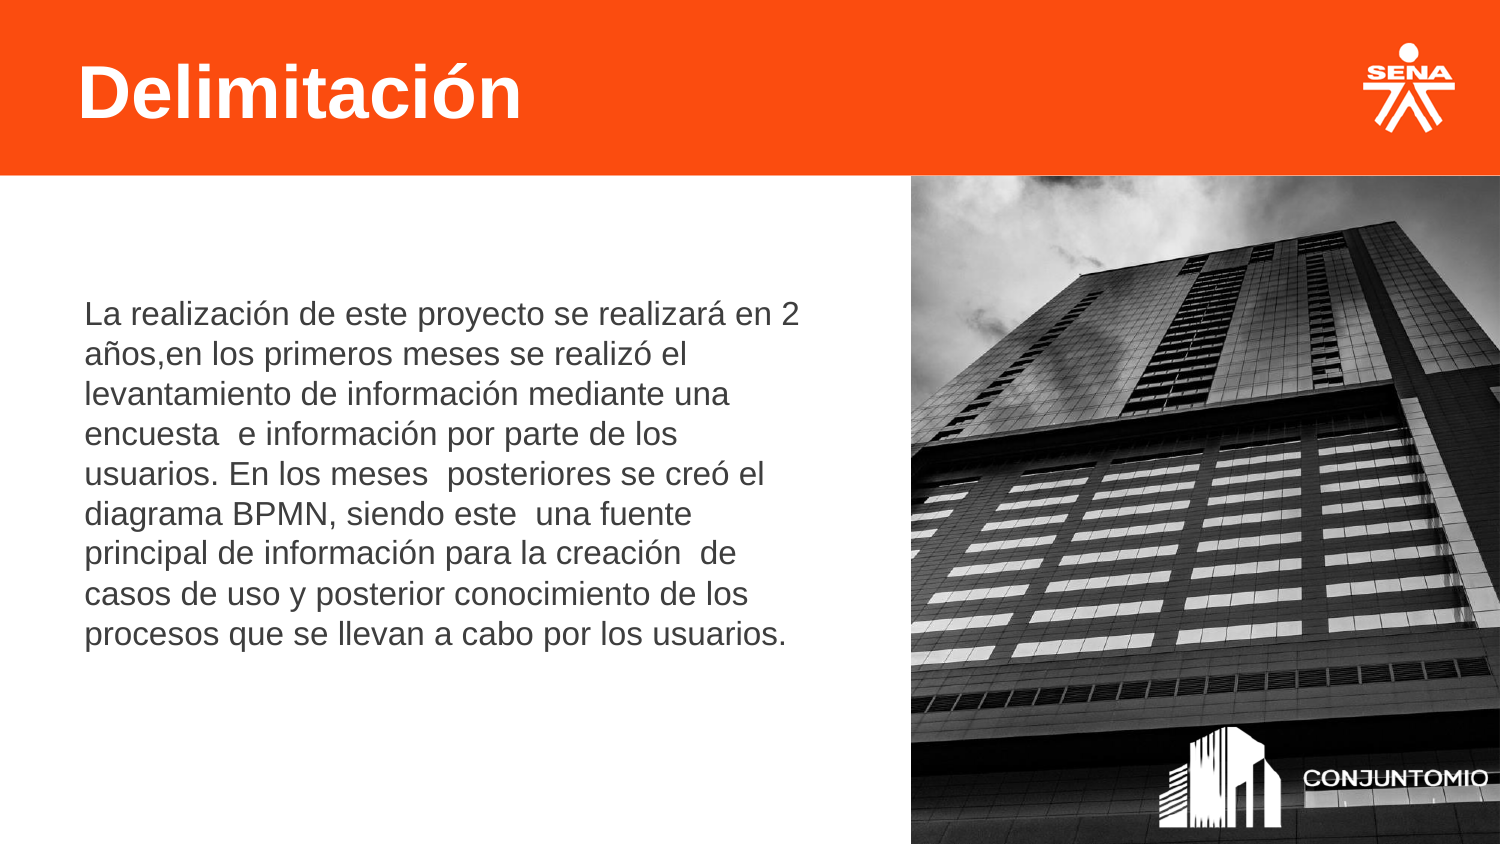

# Delimitación

La realización de este proyecto se realizará en 2  años,en los primeros meses se realizó el  levantamiento de información mediante una encuesta  e información por parte de los usuarios. En los meses  posteriores se creó el diagrama BPMN, siendo este  una fuente principal de información para la creación  de casos de uso y posterior conocimiento de los  procesos que se llevan a cabo por los usuarios.